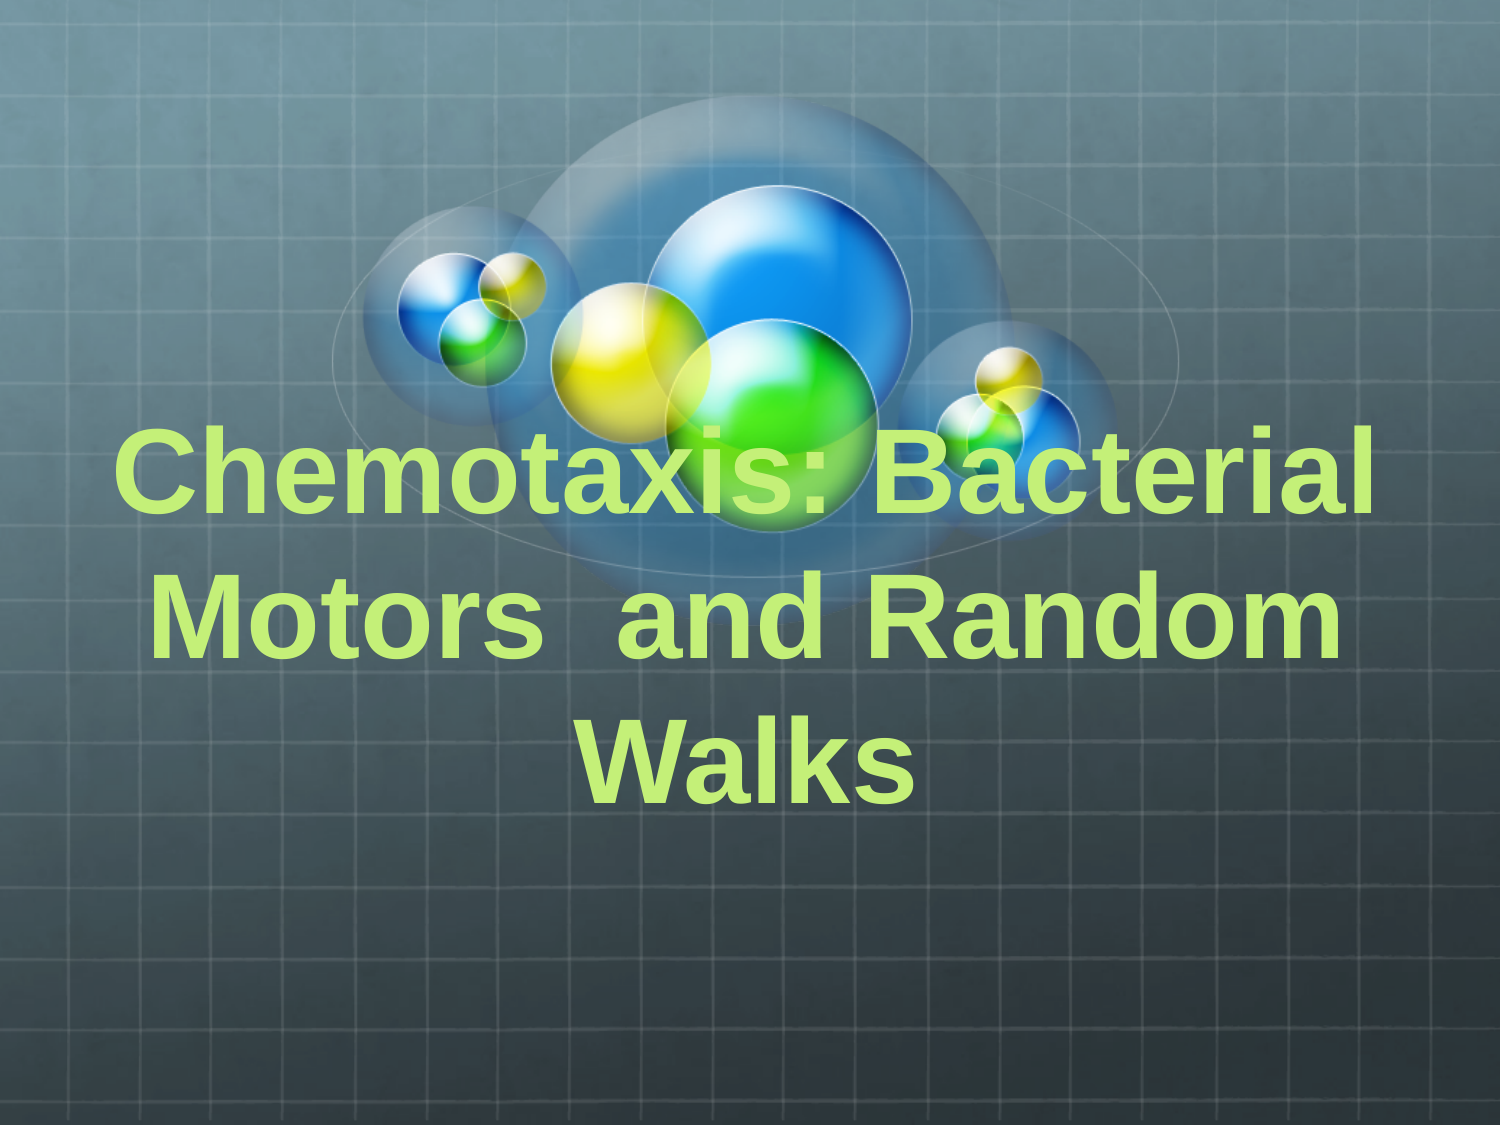

# Chemotaxis: Bacterial Motors  and Random Walks